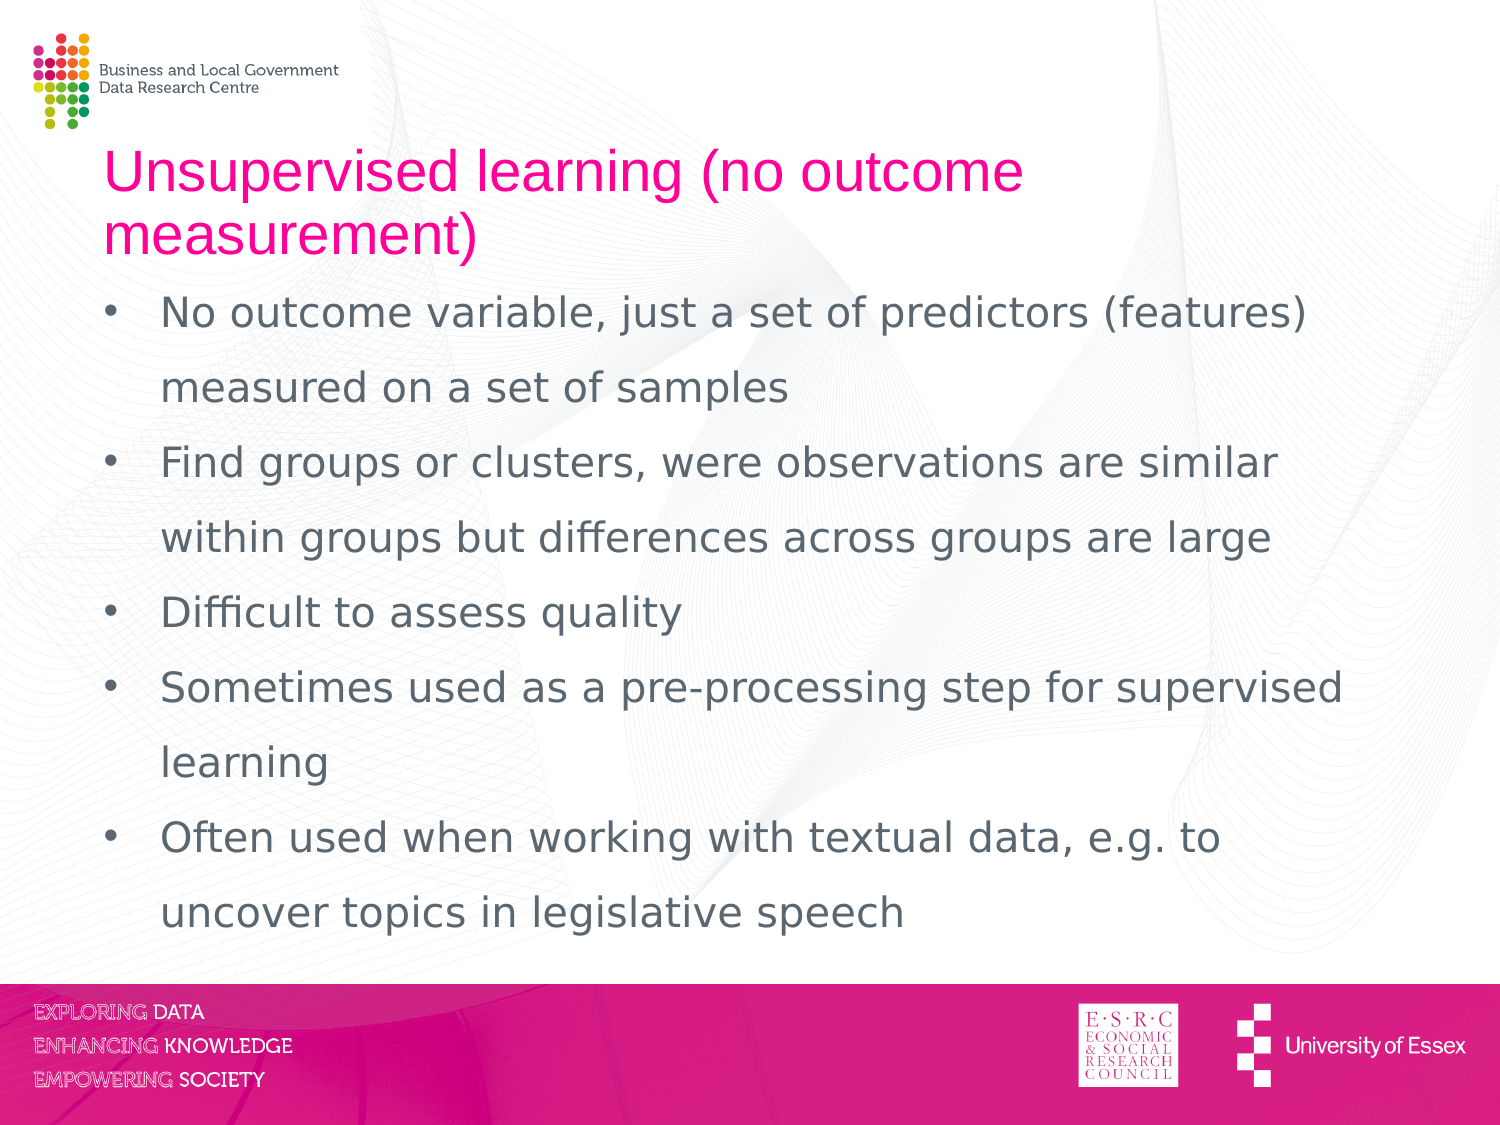

Unsupervised learning (no outcome measurement)
No outcome variable, just a set of predictors (features) measured on a set of samples
Find groups or clusters, were observations are similar within groups but differences across groups are large
Difficult to assess quality
Sometimes used as a pre-processing step for supervised learning
Often used when working with textual data, e.g. to uncover topics in legislative speech